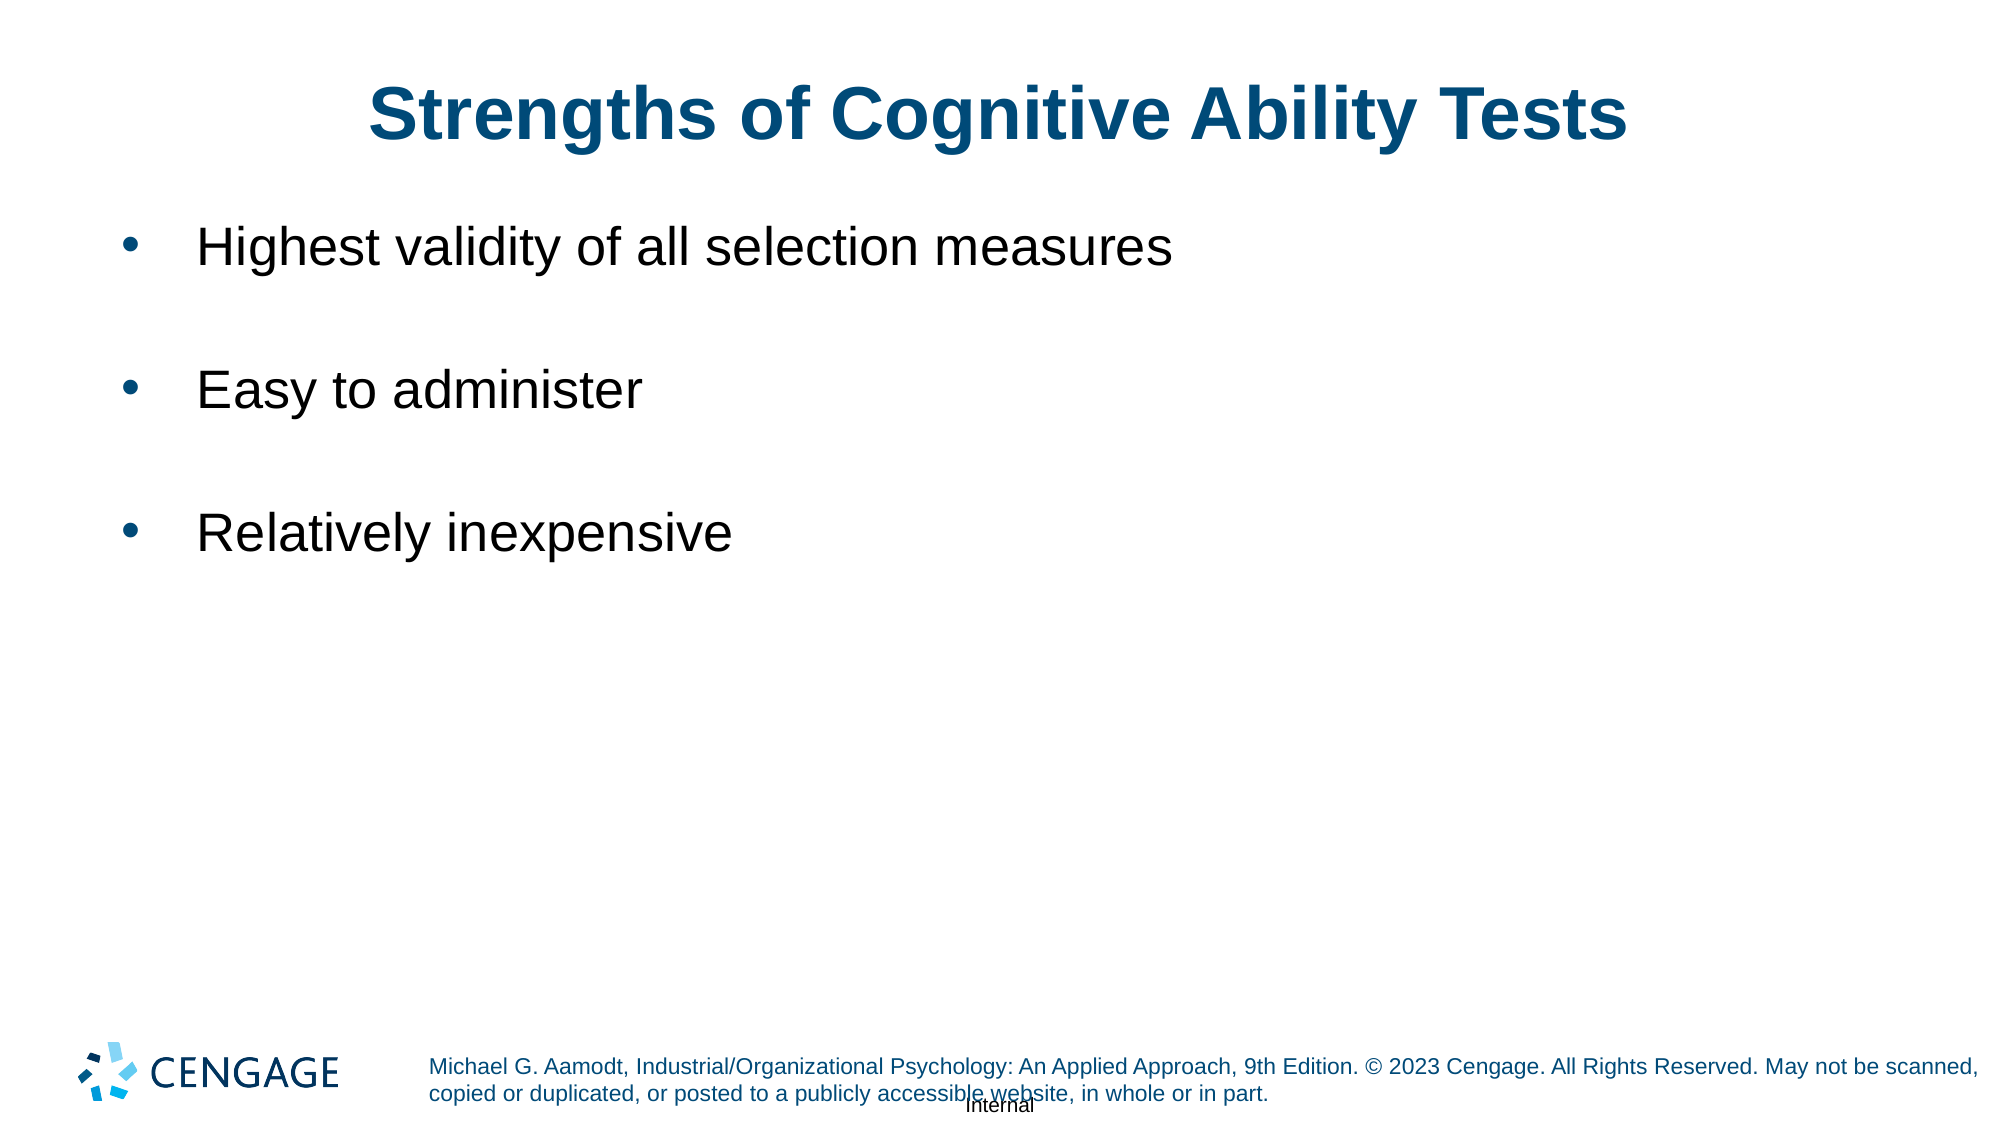

# Strengths of Cognitive Ability Tests
Highest validity of all selection measures
Easy to administer
Relatively inexpensive